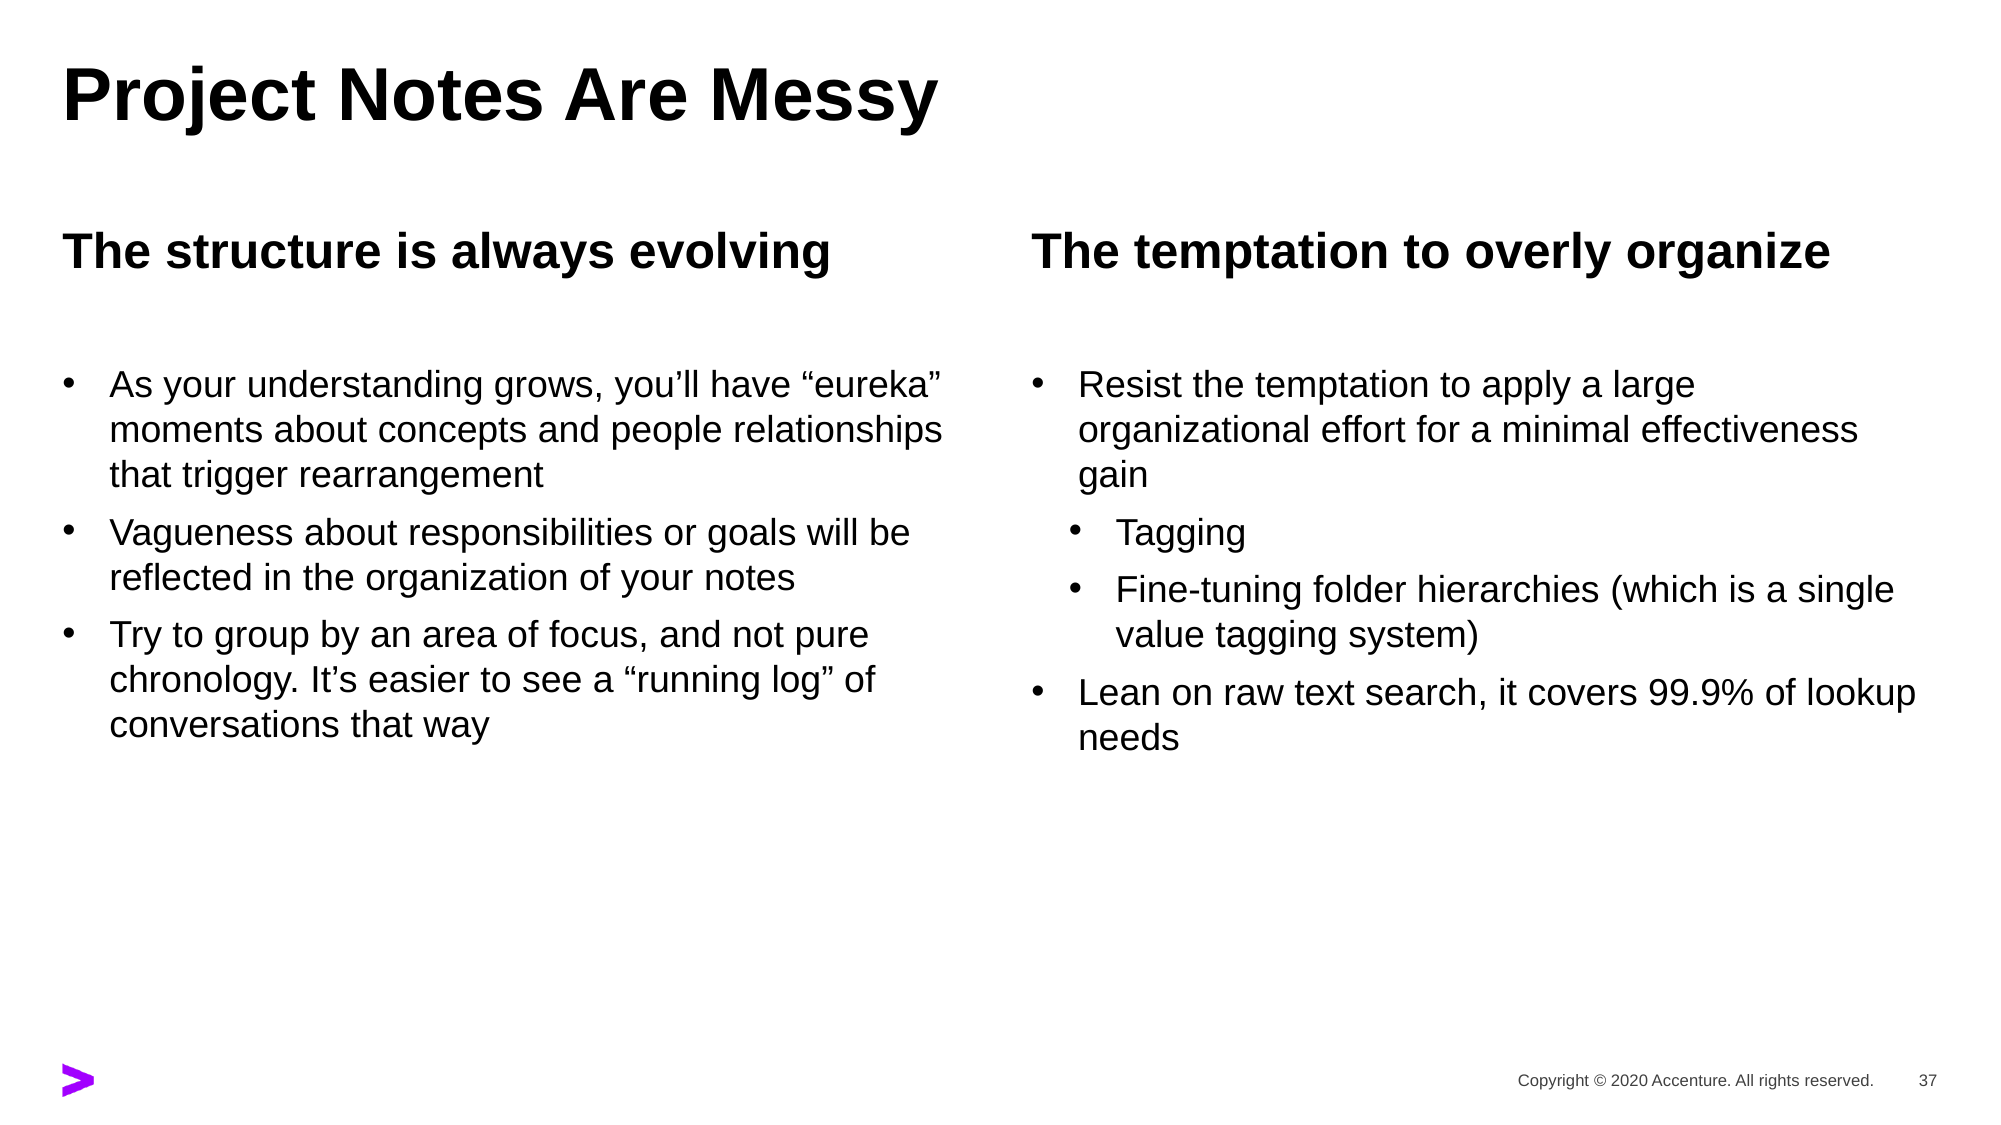

# Project Notes Are Messy
The structure is always evolving
The temptation to overly organize
As your understanding grows, you’ll have “eureka” moments about concepts and people relationships that trigger rearrangement
Vagueness about responsibilities or goals will be reflected in the organization of your notes
Try to group by an area of focus, and not pure chronology. It’s easier to see a “running log” of conversations that way

Resist the temptation to apply a large organizational effort for a minimal effectiveness gain
Tagging
Fine-tuning folder hierarchies (which is a single value tagging system)
Lean on raw text search, it covers 99.9% of lookup needs